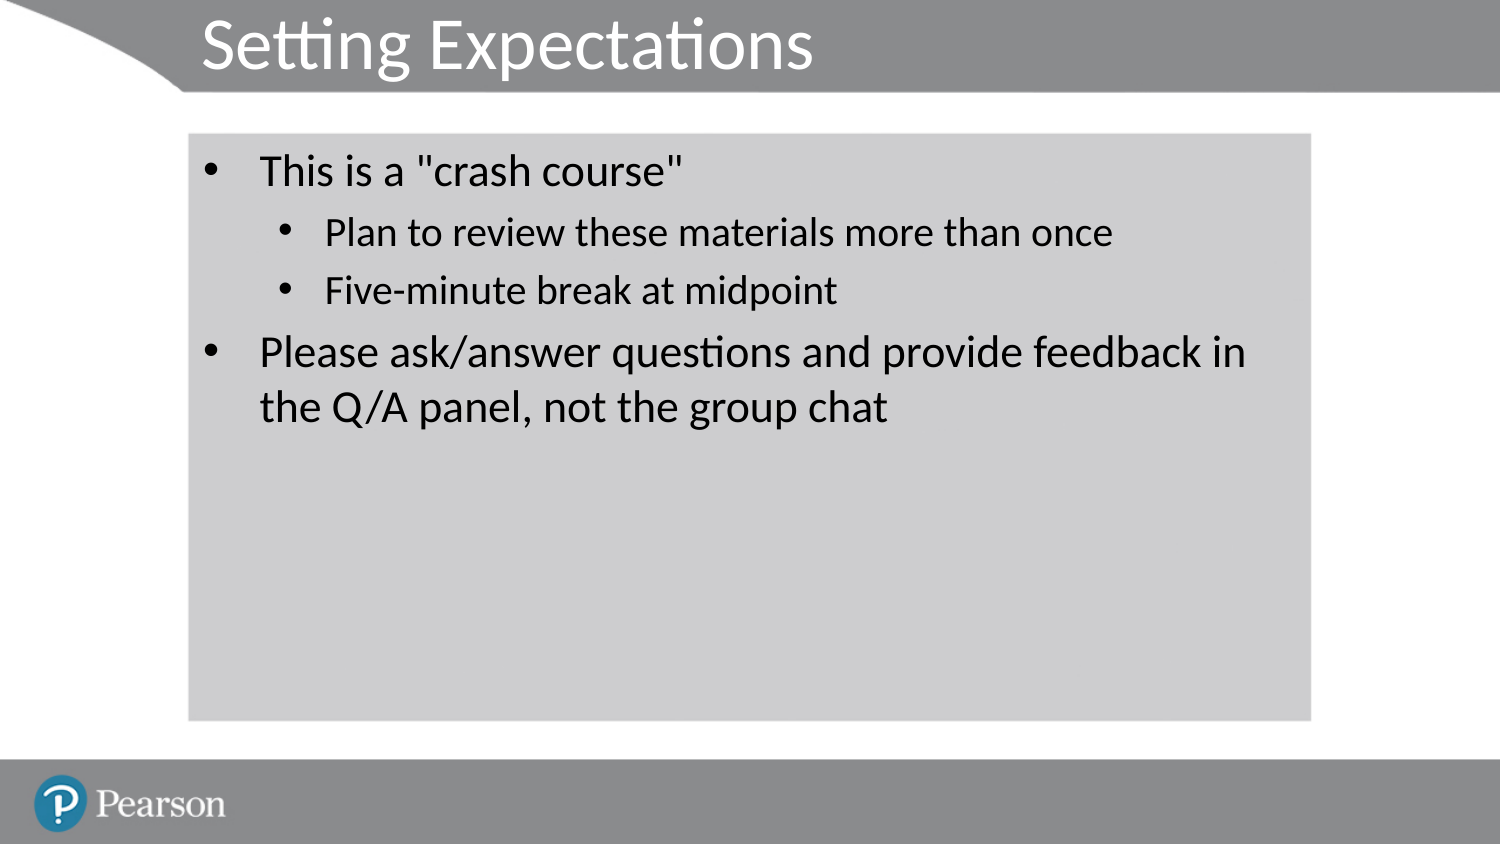

# Setting Expectations
This is a "crash course"
Plan to review these materials more than once
Five-minute break at midpoint
Please ask/answer questions and provide feedback in the Q/A panel, not the group chat